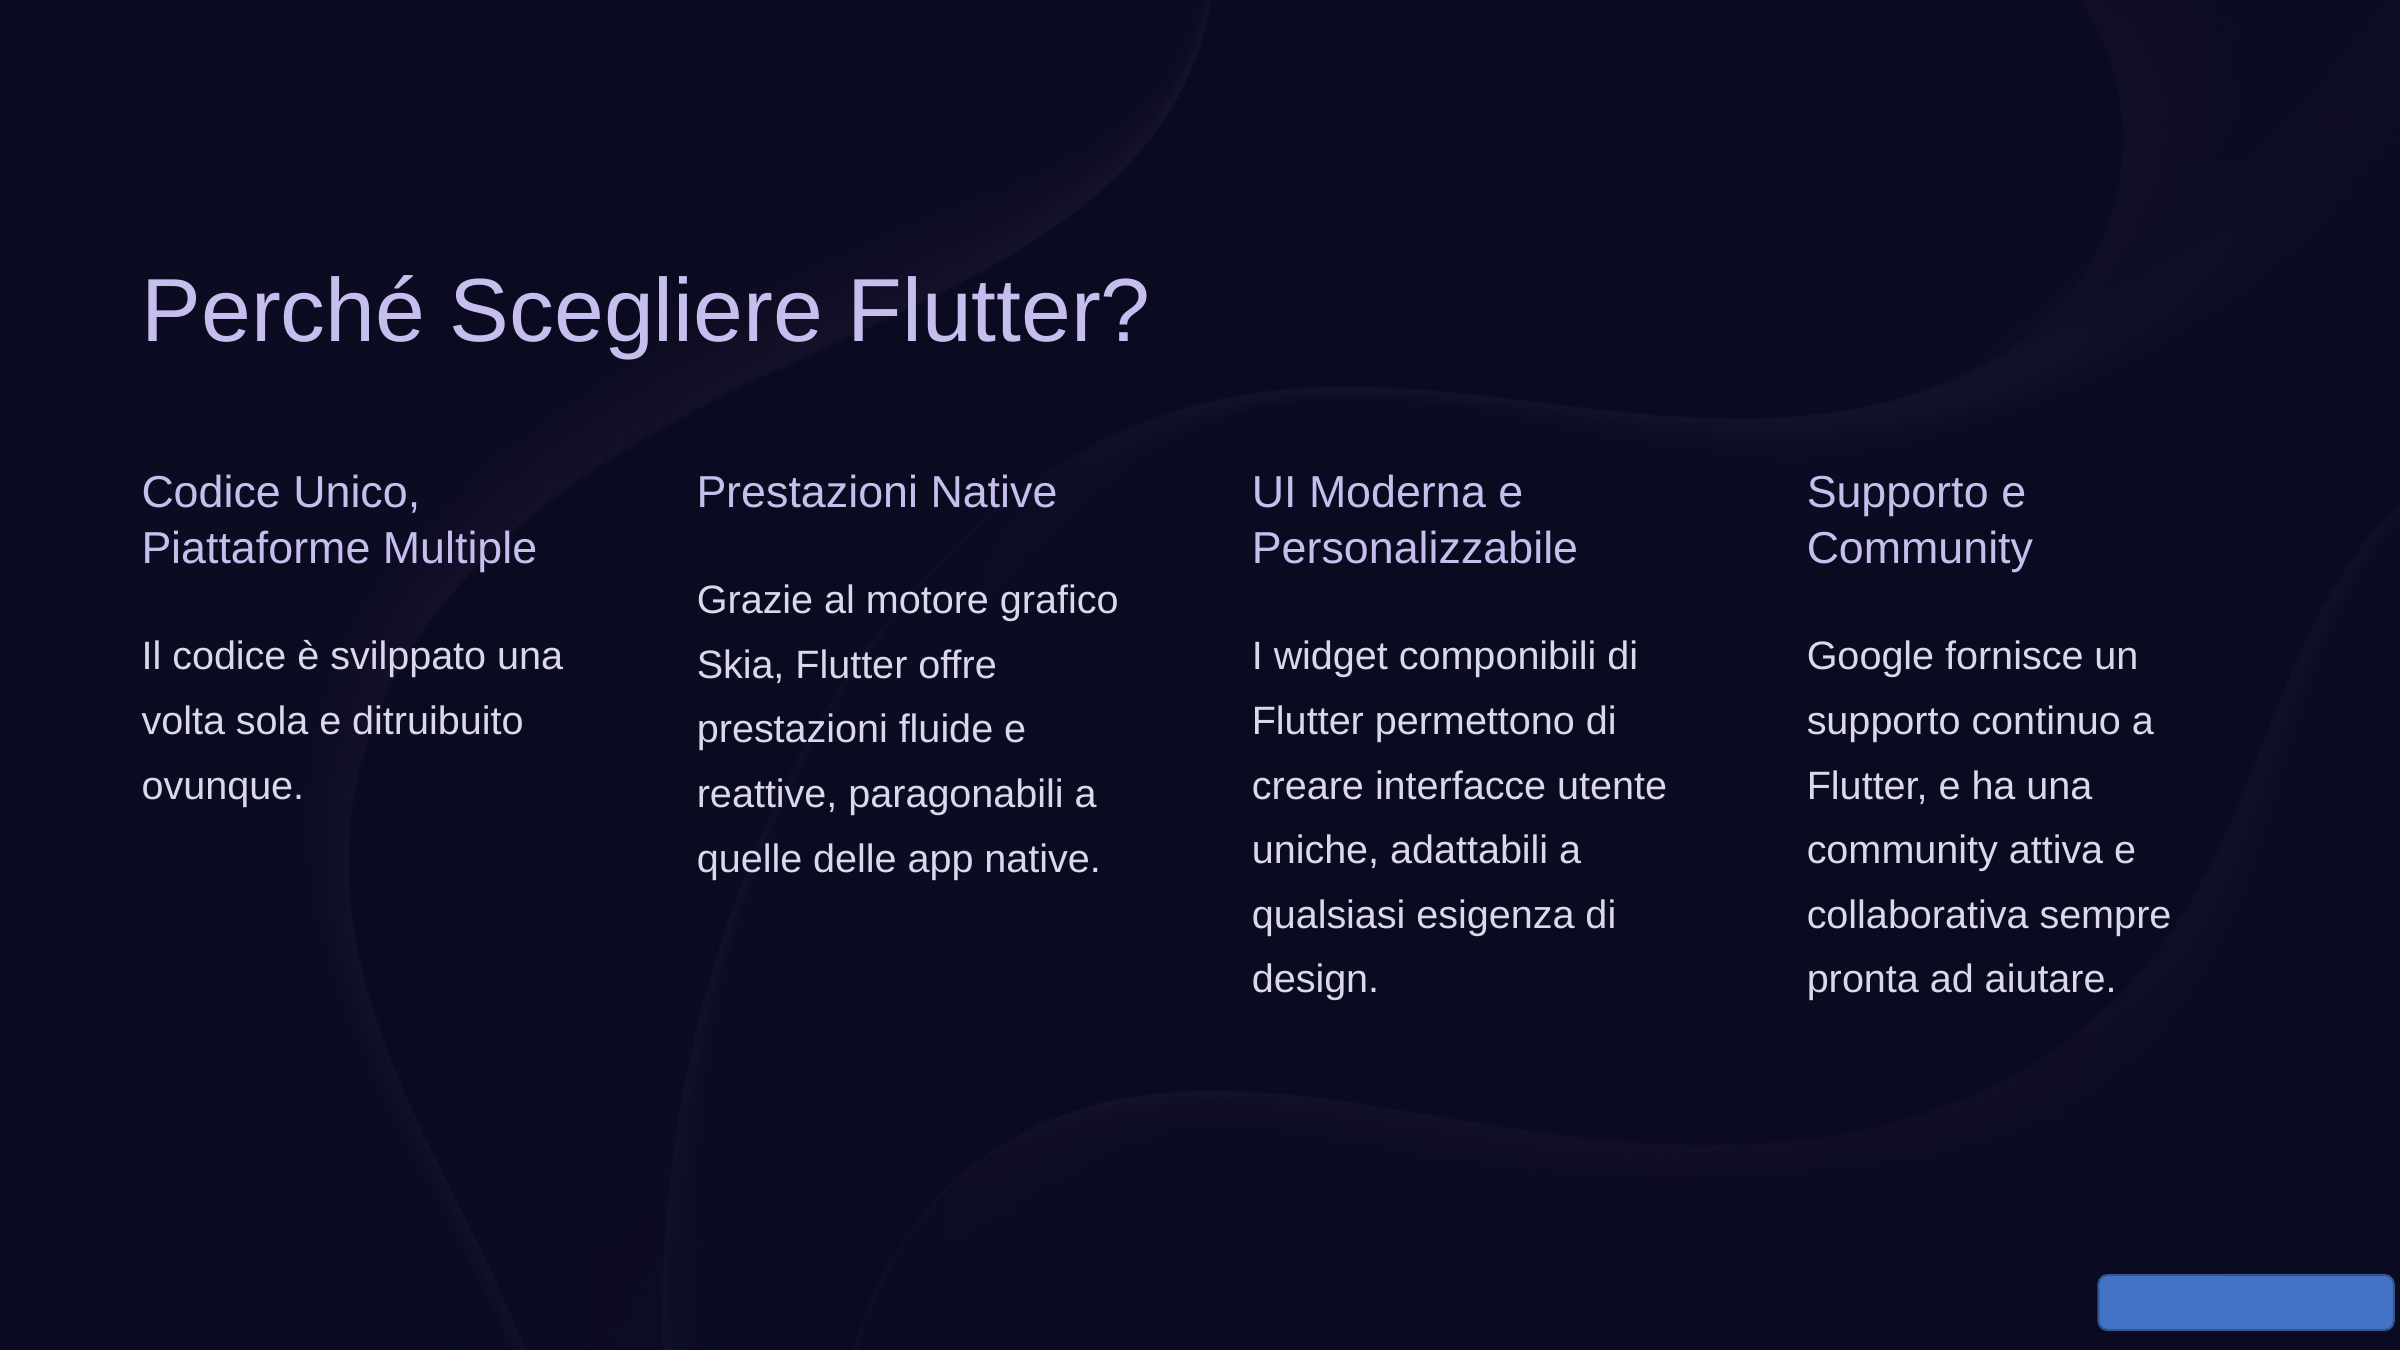

Perché Scegliere Flutter?
Codice Unico, Piattaforme Multiple
Prestazioni Native
UI Moderna e Personalizzabile
Supporto e Community
Grazie al motore grafico Skia, Flutter offre prestazioni fluide e reattive, paragonabili a quelle delle app native.
Il codice è svilppato una volta sola e ditruibuito ovunque.
I widget componibili di Flutter permettono di creare interfacce utente uniche, adattabili a qualsiasi esigenza di design.
Google fornisce un supporto continuo a Flutter, e ha una community attiva e collaborativa sempre pronta ad aiutare.